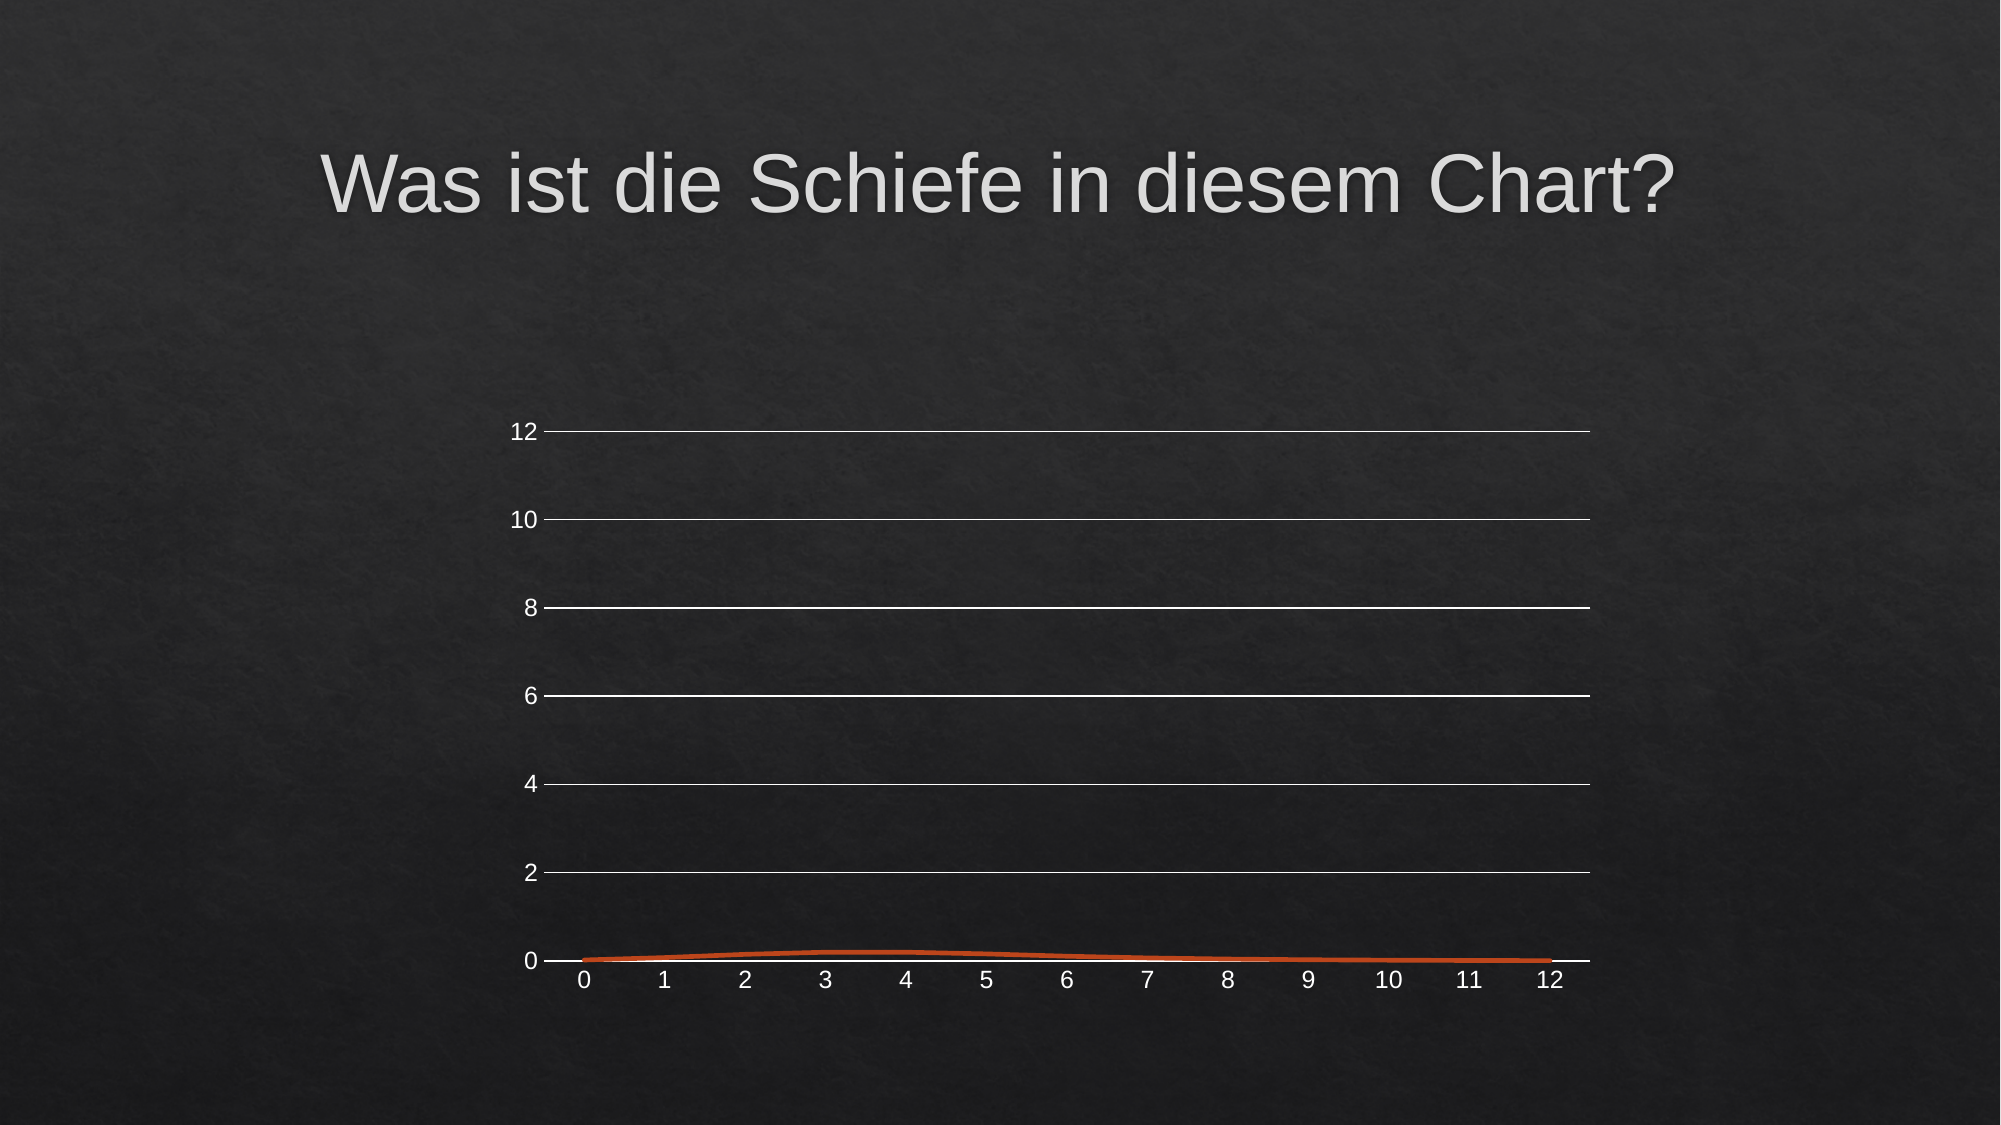

# Was ist die Schiefe in diesem Chart?

### Chart

| Category | Column4 | Column1 | Column2 | Column3 |
|---|---|---|---|---|
| 0 | 0.0183156389 | None | None | None |
| 1 | 0.0732625556 | None | None | None |
| 2 | 0.1465251111 | None | None | None |
| 3 | 0.1953668148 | None | None | None |
| 4 | 0.1953668148 | None | None | None |
| 5 | 0.1562934519 | None | None | None |
| 6 | 0.1041956346 | None | None | None |
| 7 | 0.0655403626 | None | None | None |
| 8 | 0.0397701813 | None | None | None |
| 9 | 0.0232311917 | None | None | None |
| 10 | 0.0142924767 | None | None | None |
| 11 | 0.007924537 | None | None | None |
| 12 | 0.003415123 | None | None | None |